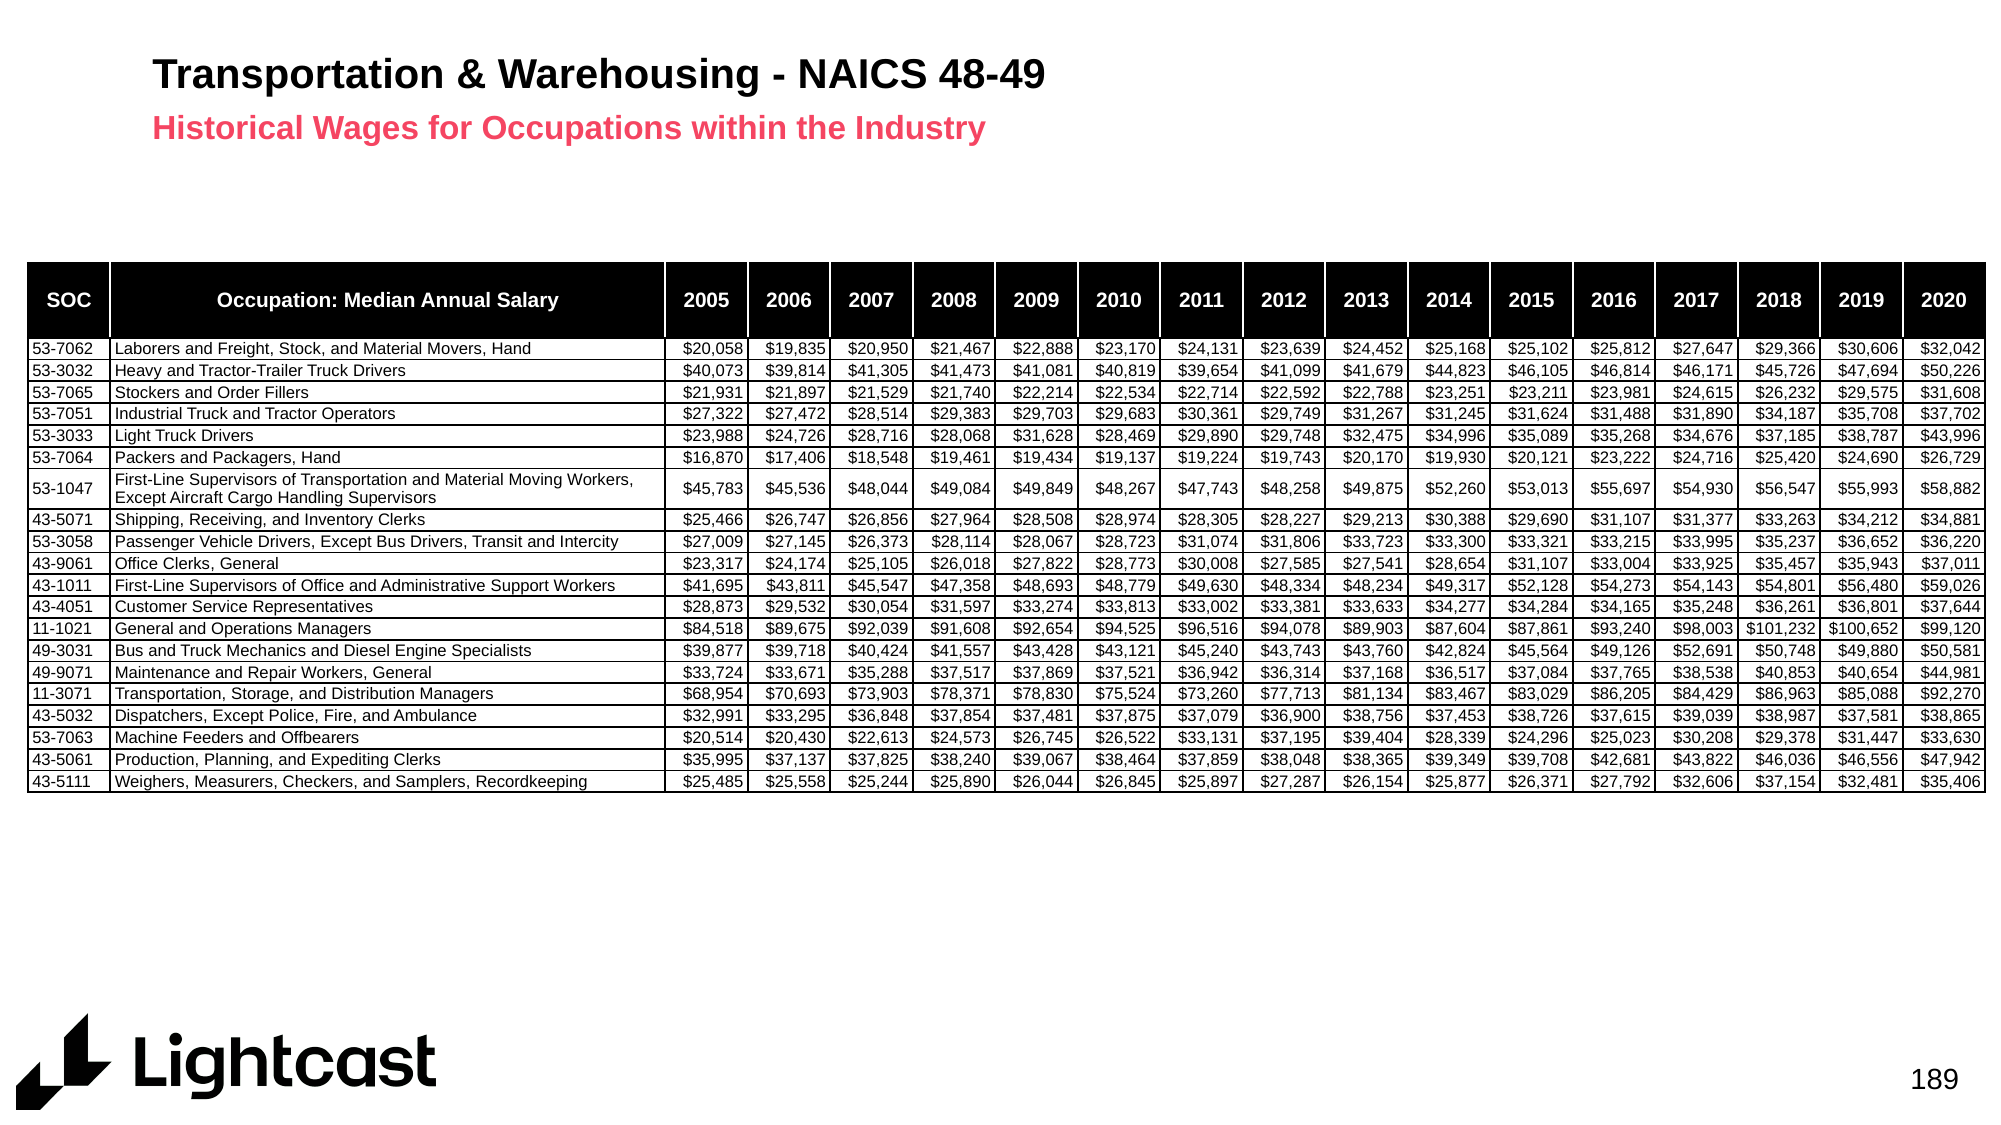

# Transportation & Warehousing - NAICS 48-49
Historical Wages for Occupations within the Industry
| SOC | Occupation: Median Annual Salary | 2005 | 2006 | 2007 | 2008 | 2009 | 2010 | 2011 | 2012 | 2013 | 2014 | 2015 | 2016 | 2017 | 2018 | 2019 | 2020 |
| --- | --- | --- | --- | --- | --- | --- | --- | --- | --- | --- | --- | --- | --- | --- | --- | --- | --- |
| 53-7062 | Laborers and Freight, Stock, and Material Movers, Hand | $20,058 | $19,835 | $20,950 | $21,467 | $22,888 | $23,170 | $24,131 | $23,639 | $24,452 | $25,168 | $25,102 | $25,812 | $27,647 | $29,366 | $30,606 | $32,042 |
| 53-3032 | Heavy and Tractor-Trailer Truck Drivers | $40,073 | $39,814 | $41,305 | $41,473 | $41,081 | $40,819 | $39,654 | $41,099 | $41,679 | $44,823 | $46,105 | $46,814 | $46,171 | $45,726 | $47,694 | $50,226 |
| 53-7065 | Stockers and Order Fillers | $21,931 | $21,897 | $21,529 | $21,740 | $22,214 | $22,534 | $22,714 | $22,592 | $22,788 | $23,251 | $23,211 | $23,981 | $24,615 | $26,232 | $29,575 | $31,608 |
| 53-7051 | Industrial Truck and Tractor Operators | $27,322 | $27,472 | $28,514 | $29,383 | $29,703 | $29,683 | $30,361 | $29,749 | $31,267 | $31,245 | $31,624 | $31,488 | $31,890 | $34,187 | $35,708 | $37,702 |
| 53-3033 | Light Truck Drivers | $23,988 | $24,726 | $28,716 | $28,068 | $31,628 | $28,469 | $29,890 | $29,748 | $32,475 | $34,996 | $35,089 | $35,268 | $34,676 | $37,185 | $38,787 | $43,996 |
| 53-7064 | Packers and Packagers, Hand | $16,870 | $17,406 | $18,548 | $19,461 | $19,434 | $19,137 | $19,224 | $19,743 | $20,170 | $19,930 | $20,121 | $23,222 | $24,716 | $25,420 | $24,690 | $26,729 |
| 53-1047 | First-Line Supervisors of Transportation and Material Moving Workers, Except Aircraft Cargo Handling Supervisors | $45,783 | $45,536 | $48,044 | $49,084 | $49,849 | $48,267 | $47,743 | $48,258 | $49,875 | $52,260 | $53,013 | $55,697 | $54,930 | $56,547 | $55,993 | $58,882 |
| 43-5071 | Shipping, Receiving, and Inventory Clerks | $25,466 | $26,747 | $26,856 | $27,964 | $28,508 | $28,974 | $28,305 | $28,227 | $29,213 | $30,388 | $29,690 | $31,107 | $31,377 | $33,263 | $34,212 | $34,881 |
| 53-3058 | Passenger Vehicle Drivers, Except Bus Drivers, Transit and Intercity | $27,009 | $27,145 | $26,373 | $28,114 | $28,067 | $28,723 | $31,074 | $31,806 | $33,723 | $33,300 | $33,321 | $33,215 | $33,995 | $35,237 | $36,652 | $36,220 |
| 43-9061 | Office Clerks, General | $23,317 | $24,174 | $25,105 | $26,018 | $27,822 | $28,773 | $30,008 | $27,585 | $27,541 | $28,654 | $31,107 | $33,004 | $33,925 | $35,457 | $35,943 | $37,011 |
| 43-1011 | First-Line Supervisors of Office and Administrative Support Workers | $41,695 | $43,811 | $45,547 | $47,358 | $48,693 | $48,779 | $49,630 | $48,334 | $48,234 | $49,317 | $52,128 | $54,273 | $54,143 | $54,801 | $56,480 | $59,026 |
| 43-4051 | Customer Service Representatives | $28,873 | $29,532 | $30,054 | $31,597 | $33,274 | $33,813 | $33,002 | $33,381 | $33,633 | $34,277 | $34,284 | $34,165 | $35,248 | $36,261 | $36,801 | $37,644 |
| 11-1021 | General and Operations Managers | $84,518 | $89,675 | $92,039 | $91,608 | $92,654 | $94,525 | $96,516 | $94,078 | $89,903 | $87,604 | $87,861 | $93,240 | $98,003 | $101,232 | $100,652 | $99,120 |
| 49-3031 | Bus and Truck Mechanics and Diesel Engine Specialists | $39,877 | $39,718 | $40,424 | $41,557 | $43,428 | $43,121 | $45,240 | $43,743 | $43,760 | $42,824 | $45,564 | $49,126 | $52,691 | $50,748 | $49,880 | $50,581 |
| 49-9071 | Maintenance and Repair Workers, General | $33,724 | $33,671 | $35,288 | $37,517 | $37,869 | $37,521 | $36,942 | $36,314 | $37,168 | $36,517 | $37,084 | $37,765 | $38,538 | $40,853 | $40,654 | $44,981 |
| 11-3071 | Transportation, Storage, and Distribution Managers | $68,954 | $70,693 | $73,903 | $78,371 | $78,830 | $75,524 | $73,260 | $77,713 | $81,134 | $83,467 | $83,029 | $86,205 | $84,429 | $86,963 | $85,088 | $92,270 |
| 43-5032 | Dispatchers, Except Police, Fire, and Ambulance | $32,991 | $33,295 | $36,848 | $37,854 | $37,481 | $37,875 | $37,079 | $36,900 | $38,756 | $37,453 | $38,726 | $37,615 | $39,039 | $38,987 | $37,581 | $38,865 |
| 53-7063 | Machine Feeders and Offbearers | $20,514 | $20,430 | $22,613 | $24,573 | $26,745 | $26,522 | $33,131 | $37,195 | $39,404 | $28,339 | $24,296 | $25,023 | $30,208 | $29,378 | $31,447 | $33,630 |
| 43-5061 | Production, Planning, and Expediting Clerks | $35,995 | $37,137 | $37,825 | $38,240 | $39,067 | $38,464 | $37,859 | $38,048 | $38,365 | $39,349 | $39,708 | $42,681 | $43,822 | $46,036 | $46,556 | $47,942 |
| 43-5111 | Weighers, Measurers, Checkers, and Samplers, Recordkeeping | $25,485 | $25,558 | $25,244 | $25,890 | $26,044 | $26,845 | $25,897 | $27,287 | $26,154 | $25,877 | $26,371 | $27,792 | $32,606 | $37,154 | $32,481 | $35,406 |